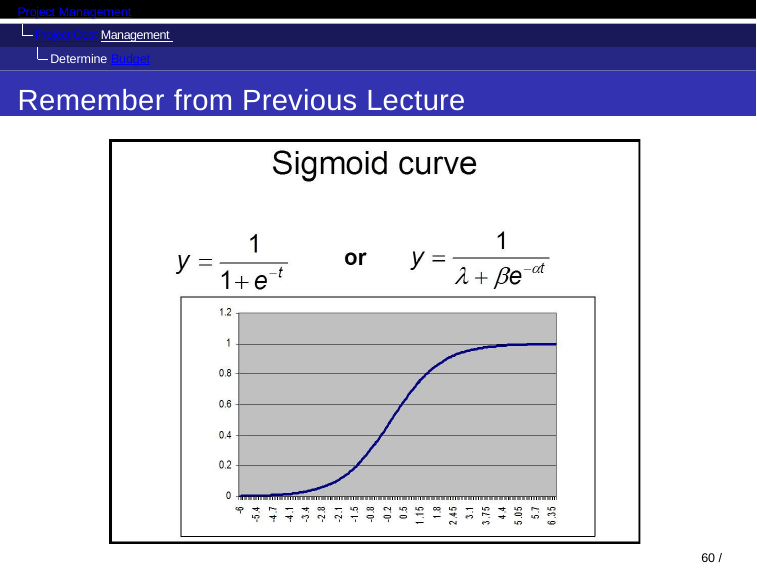

Project Management
Project Cost Management  Determine Budget

Remember from Previous Lecture

60 / 128